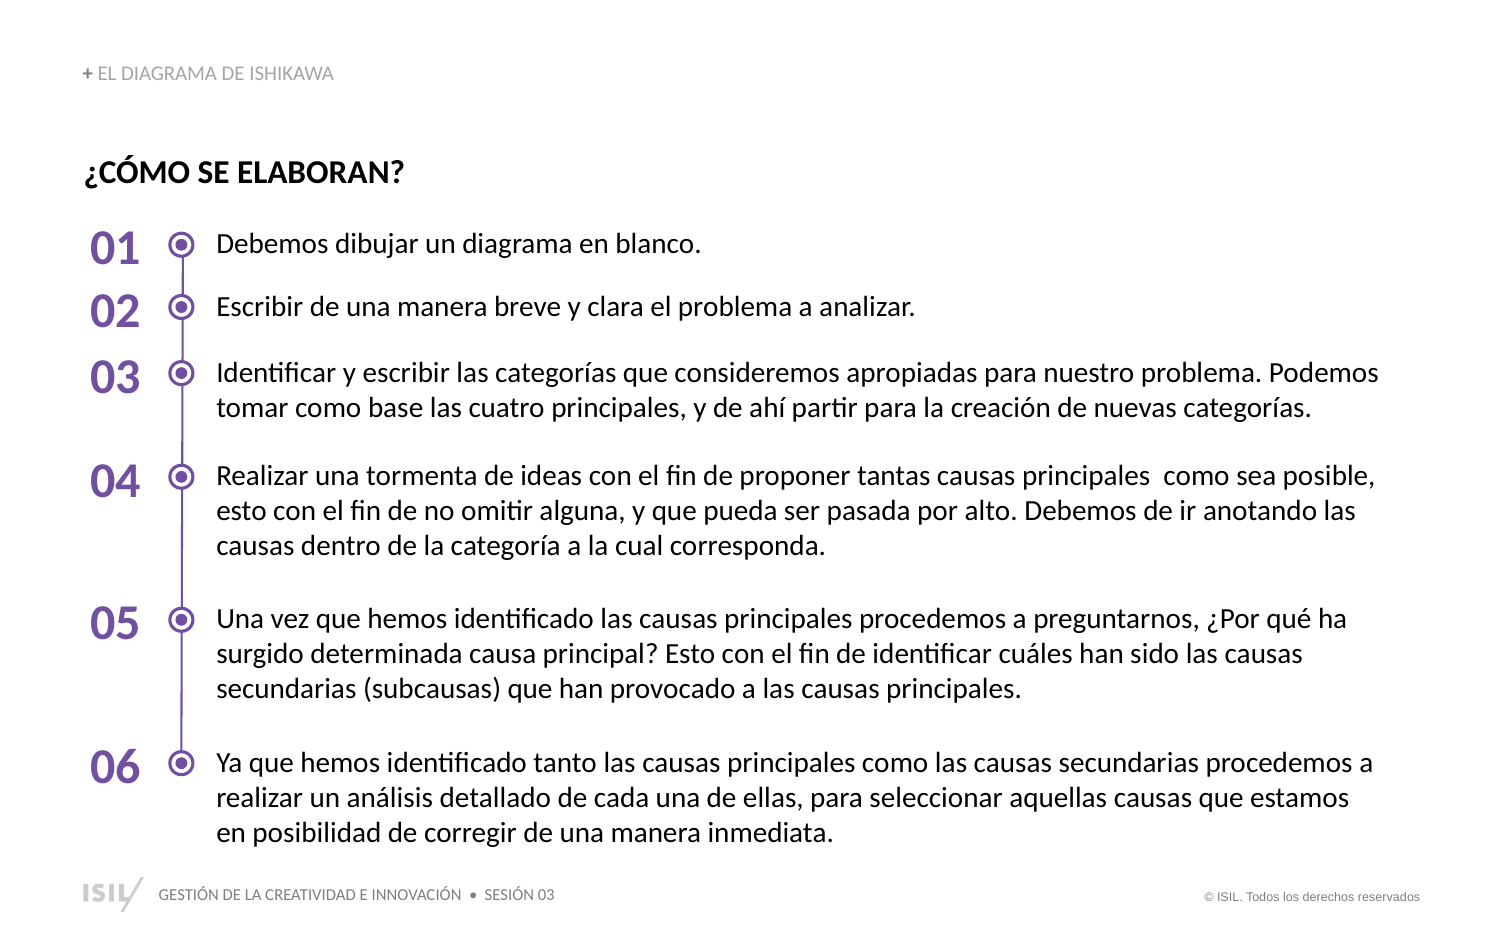

+ EL DIAGRAMA DE ISHIKAWA
¿CÓMO SE ELABORAN?
01
Debemos dibujar un diagrama en blanco.

02
Escribir de una manera breve y clara el problema a analizar.

03
Identificar y escribir las categorías que consideremos apropiadas para nuestro problema. Podemos tomar como base las cuatro principales, y de ahí partir para la creación de nuevas categorías.

04
Realizar una tormenta de ideas con el fin de proponer tantas causas principales  como sea posible, esto con el fin de no omitir alguna, y que pueda ser pasada por alto. Debemos de ir anotando las causas dentro de la categoría a la cual corresponda.

05
Una vez que hemos identificado las causas principales procedemos a preguntarnos, ¿Por qué ha surgido determinada causa principal? Esto con el fin de identificar cuáles han sido las causas secundarias (subcausas) que han provocado a las causas principales.

06
Ya que hemos identificado tanto las causas principales como las causas secundarias procedemos a realizar un análisis detallado de cada una de ellas, para seleccionar aquellas causas que estamos en posibilidad de corregir de una manera inmediata.